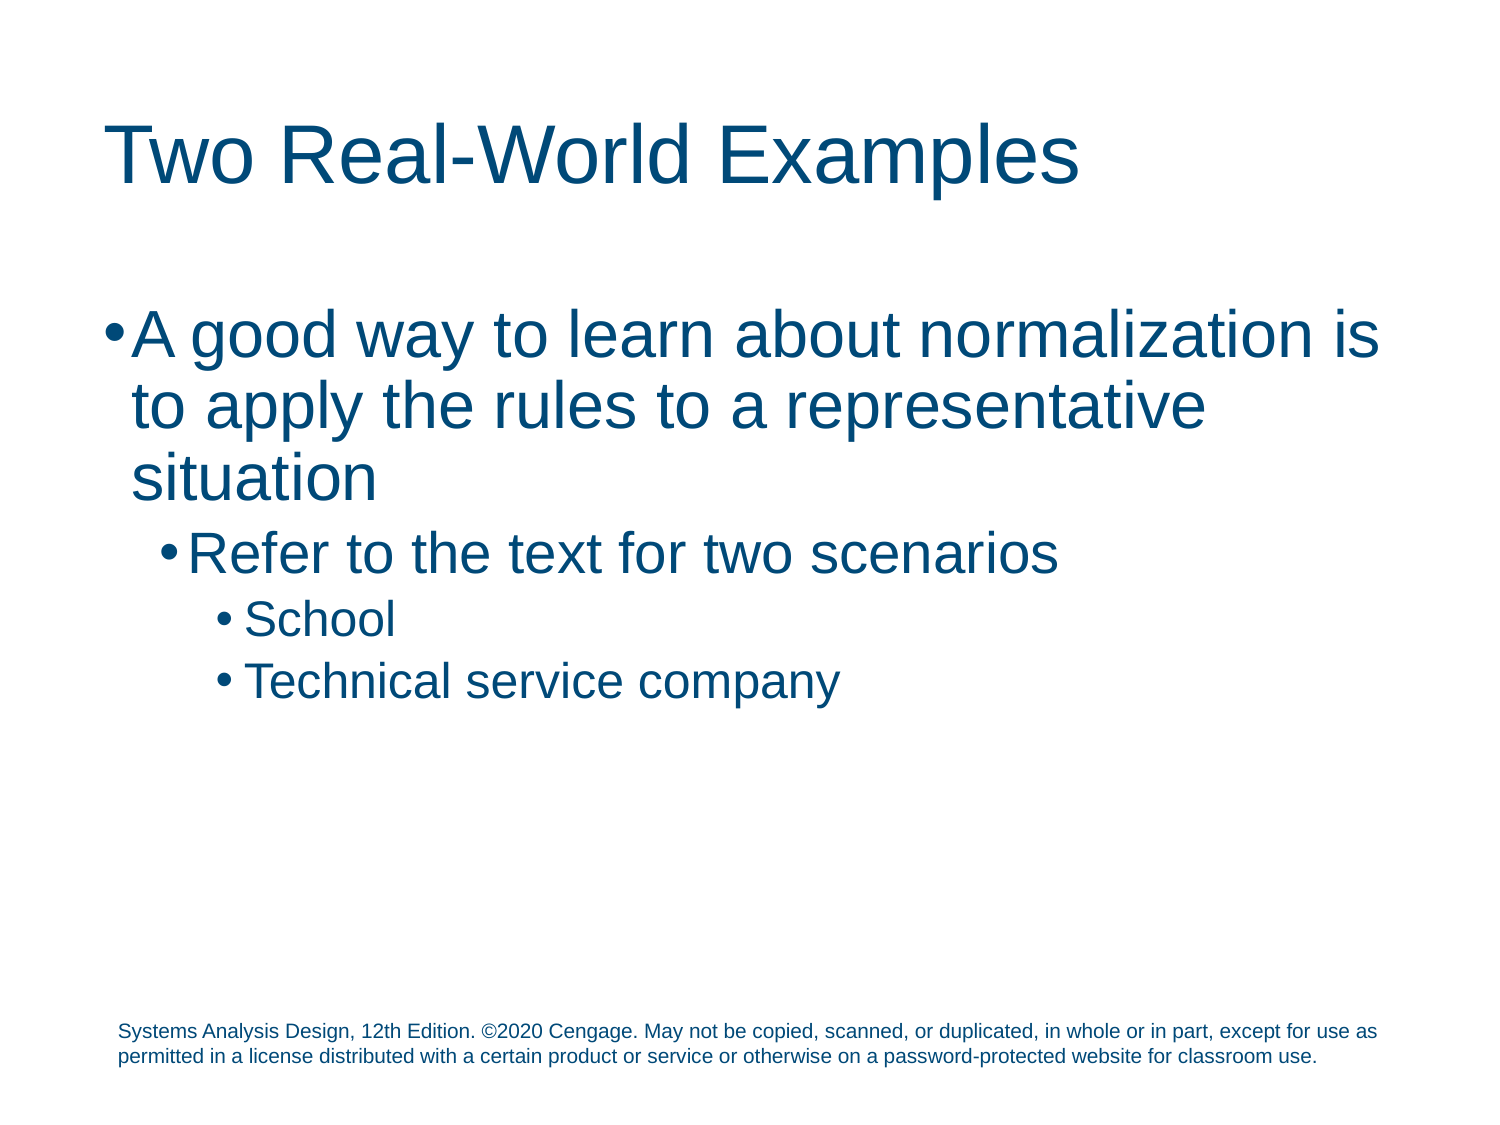

# Two Real-World Examples
A good way to learn about normalization is to apply the rules to a representative  situation
Refer to the text for two scenarios
School
Technical service company
Systems Analysis Design, 12th Edition. ©2020 Cengage. May not be copied, scanned, or duplicated, in whole or in part, except for use as permitted in a license distributed with a certain product or service or otherwise on a password-protected website for classroom use.